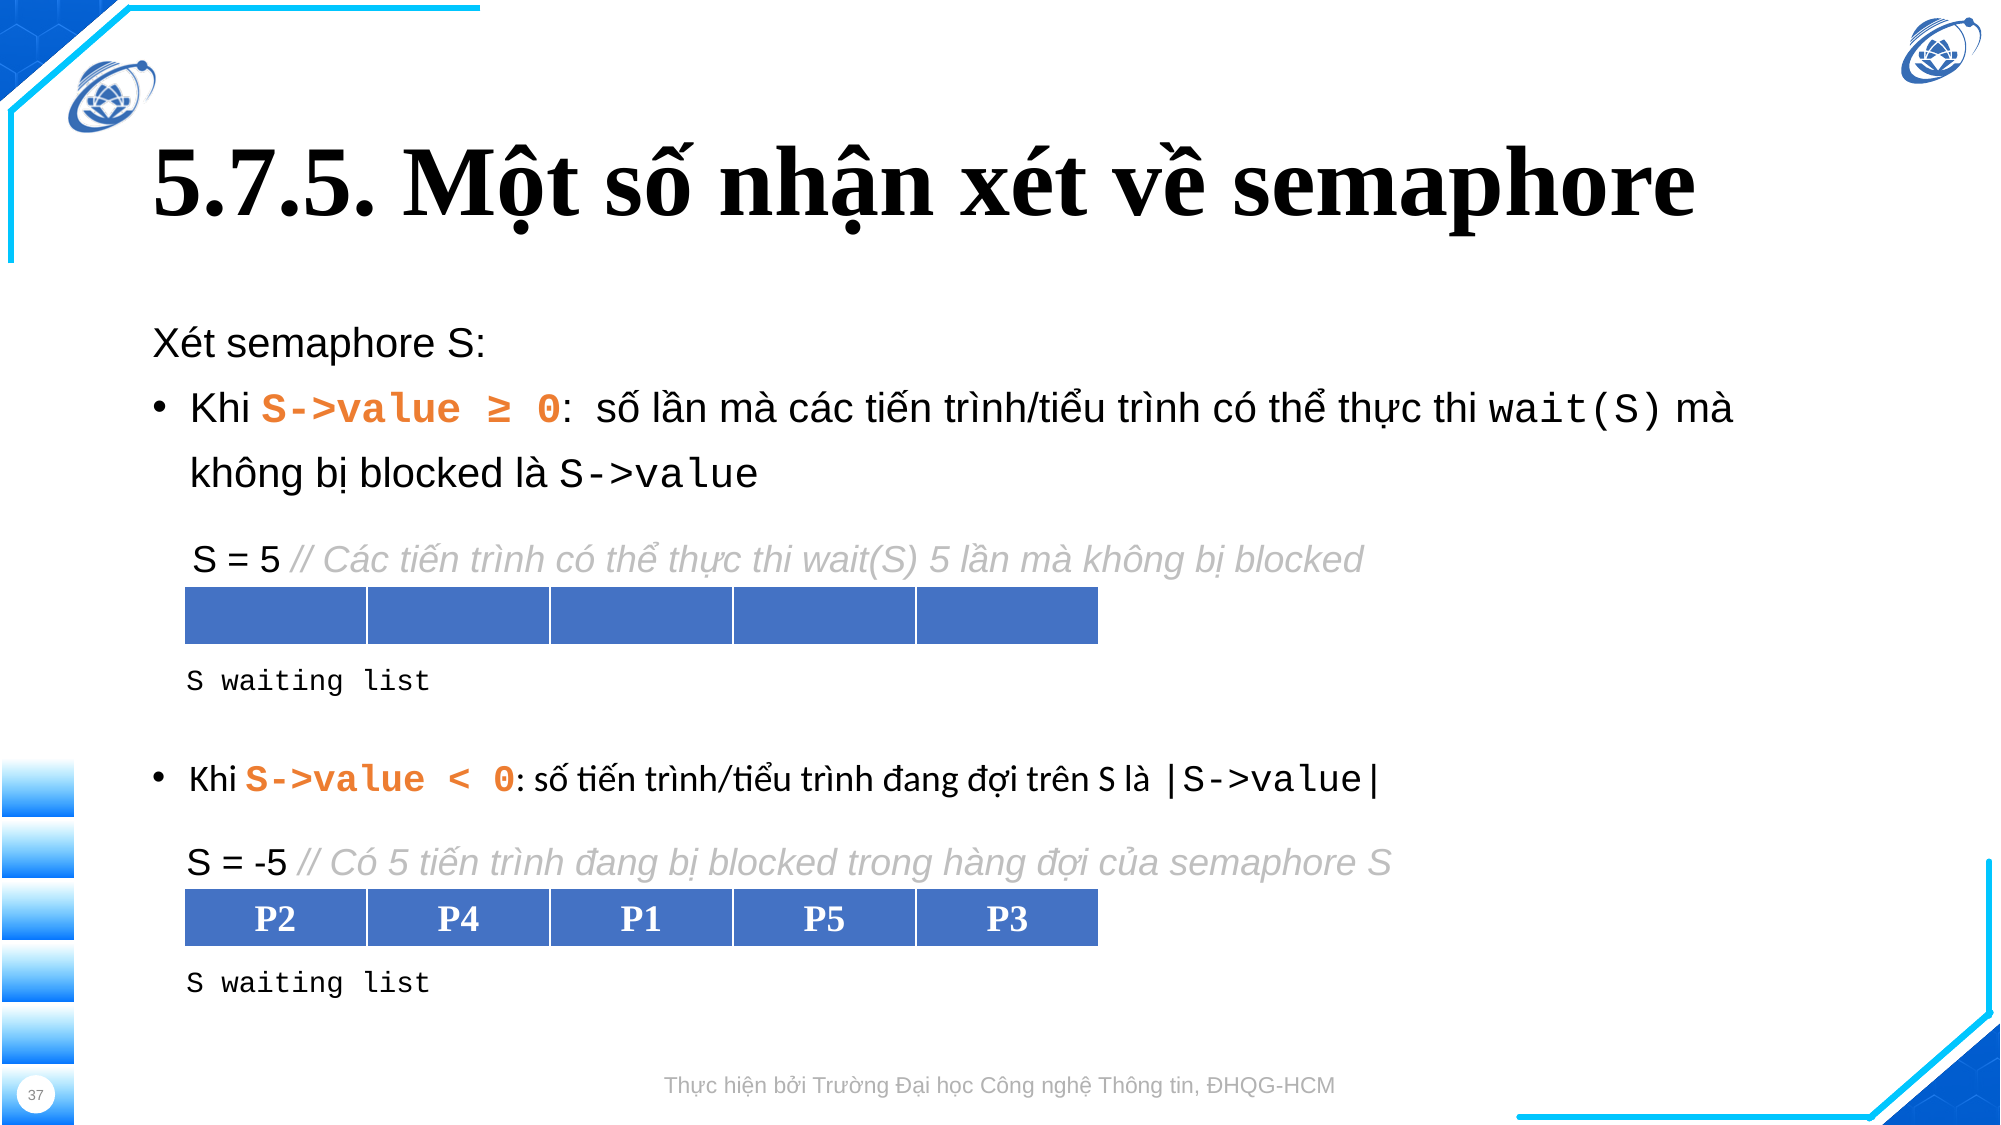

# 5.7.5. Một số nhận xét về semaphore
Xét semaphore S:
Khi S->value ≥ 0:  số lần mà các tiến trình/tiểu trình có thể thực thi wait(S) mà không bị blocked là S->value
S = 5 // Các tiến trình có thể thực thi wait(S) 5 lần mà không bị blocked
|  |  |  |  |  |
| --- | --- | --- | --- | --- |
S waiting list
Khi S->value < 0: số tiến trình/tiểu trình đang đợi trên S là |S->value|
S = -5 // Có 5 tiến trình đang bị blocked trong hàng đợi của semaphore S
| P2 | P4 | P1 | P5 | P3 |
| --- | --- | --- | --- | --- |
S waiting list
Thực hiện bởi Trường Đại học Công nghệ Thông tin, ĐHQG-HCM
37